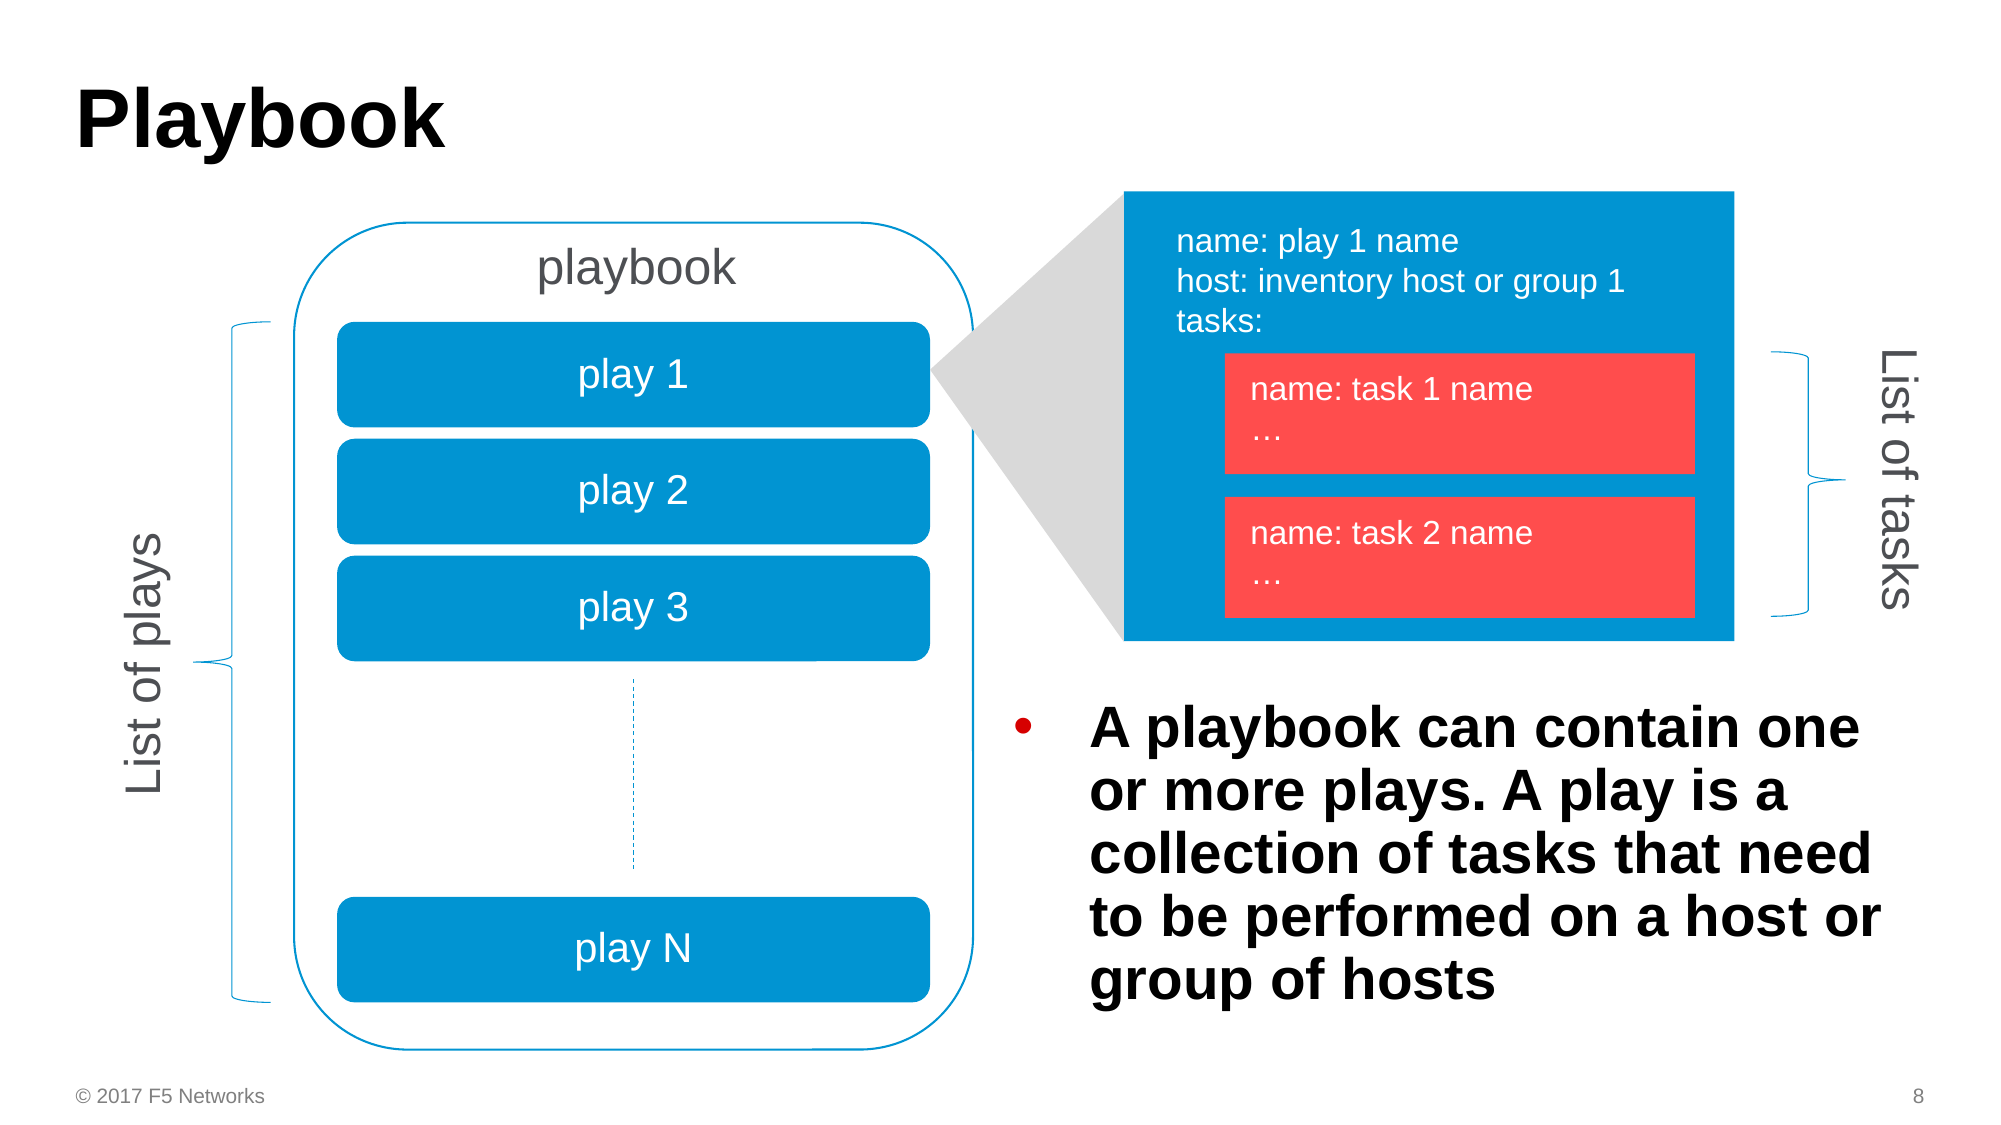

# Playbook

name: play 1 name
host: inventory host or group 1
tasks:

A playbook can contain one or more plays. A play is a collection of tasks that need to be performed on a host or group of hosts
playbook

play 1
name: task 1 name
…

List of tasks
play 2
name: task 2 name
…

play 3
List of plays
play N
8
© 2017 F5 Networks